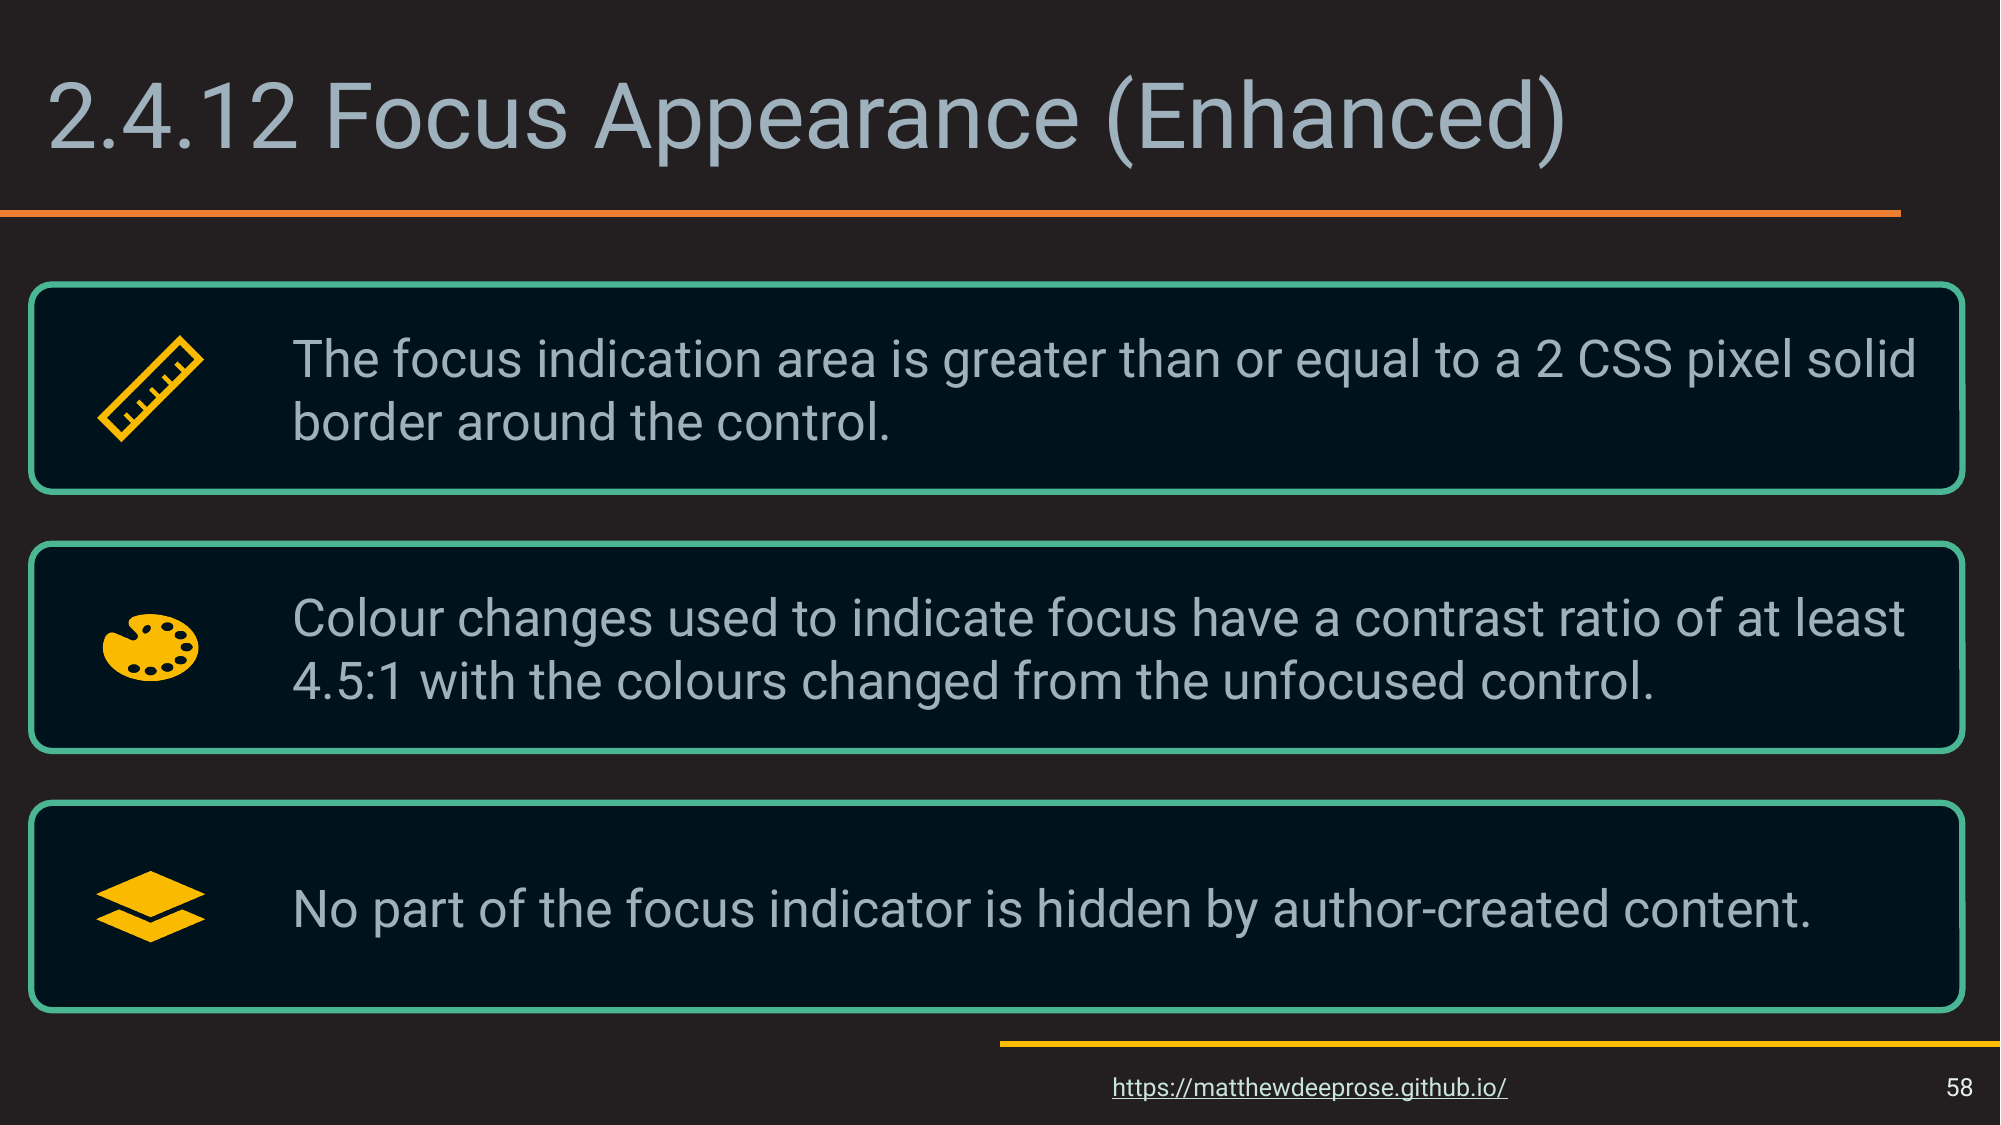

# 2.4.12 Focus Appearance (Enhanced)
The focus indication area is greater than or equal to a 2 CSS pixel solid border around the control.
Colour changes used to indicate focus have a contrast ratio of at least 4.5:1 with the colours changed from the unfocused control.
No part of the focus indicator is hidden by author-created content.
58
https://matthewdeeprose.github.io/